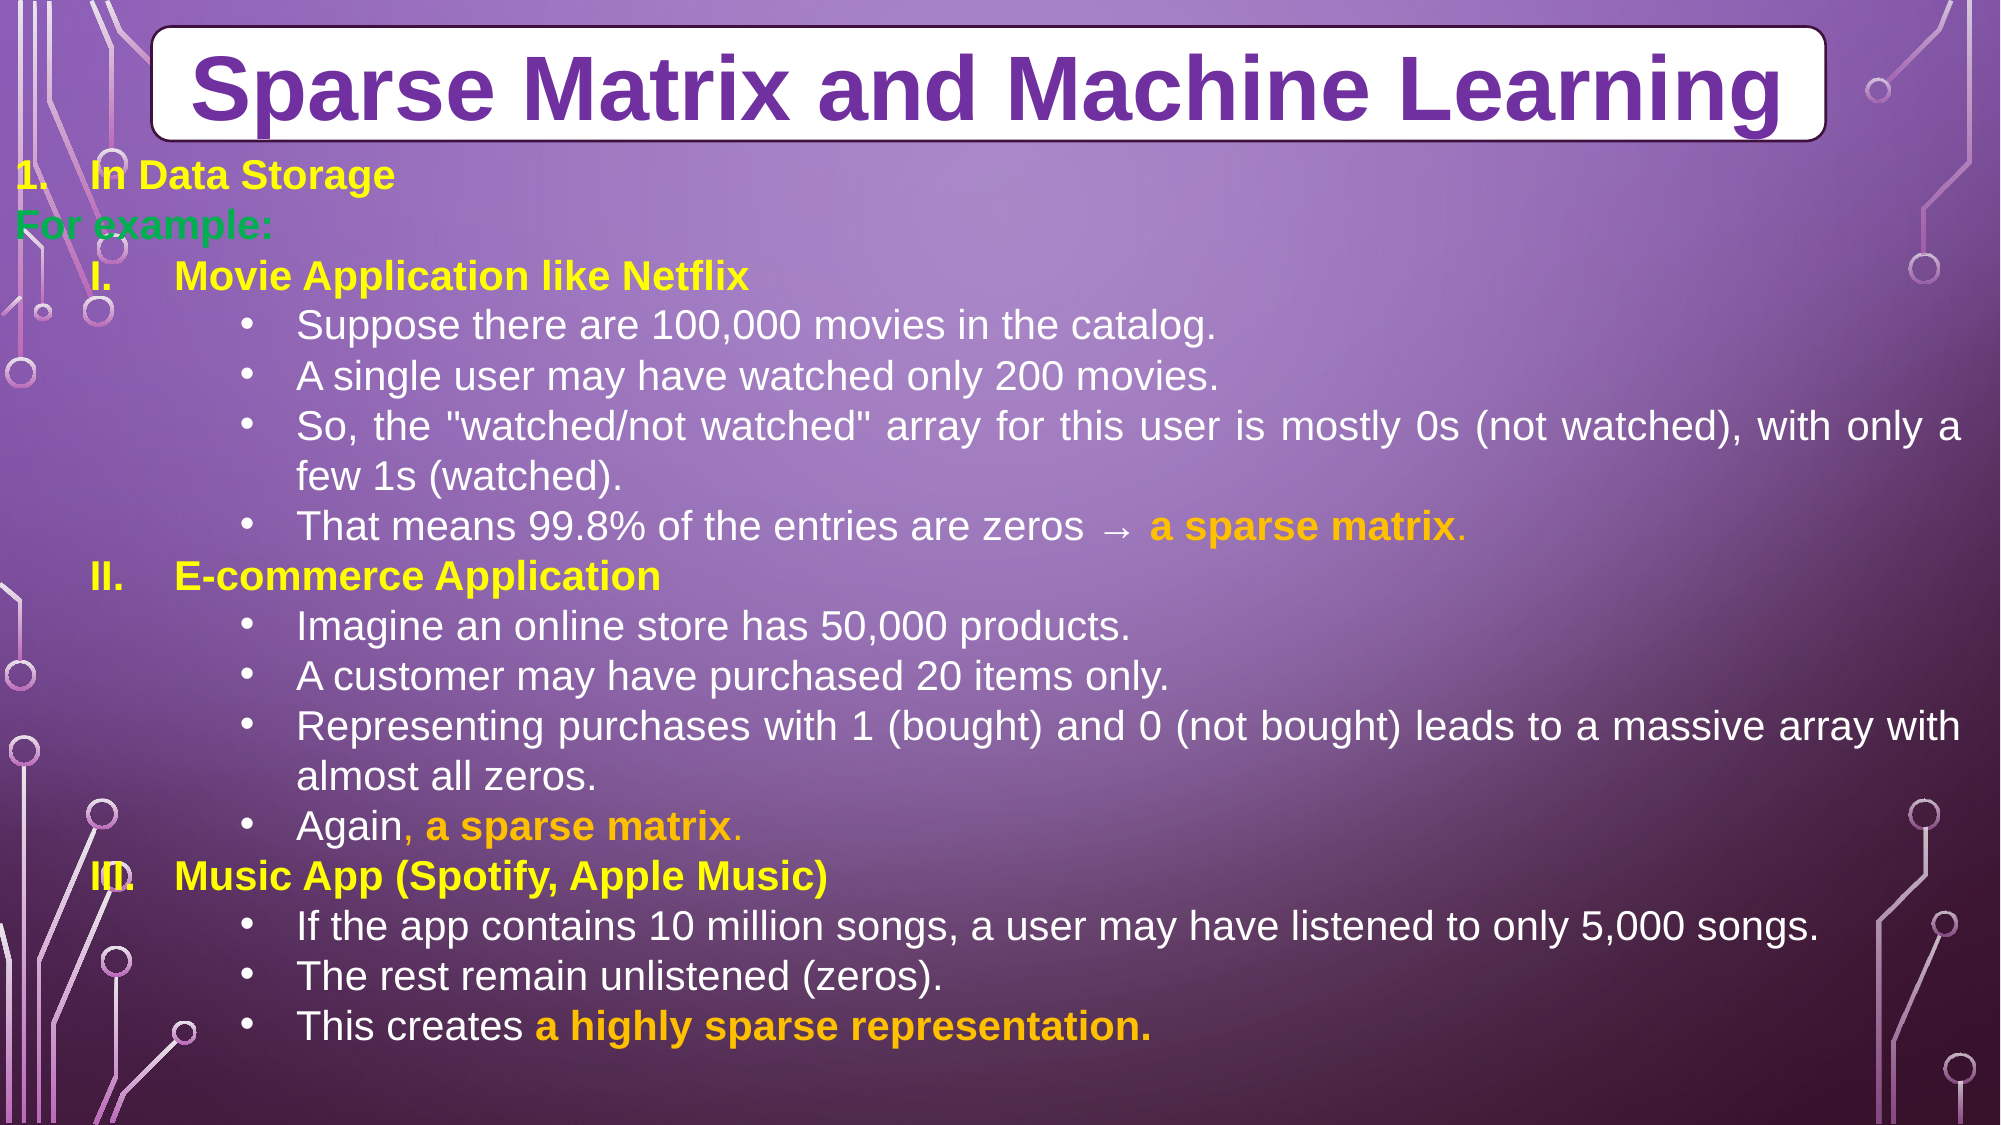

Sparse Matrix and Machine Learning
In Data Storage
For example:
Movie Application like Netflix
Suppose there are 100,000 movies in the catalog.
A single user may have watched only 200 movies.
So, the "watched/not watched" array for this user is mostly 0s (not watched), with only a few 1s (watched).
That means 99.8% of the entries are zeros → a sparse matrix.
E-commerce Application
Imagine an online store has 50,000 products.
A customer may have purchased 20 items only.
Representing purchases with 1 (bought) and 0 (not bought) leads to a massive array with almost all zeros.
Again, a sparse matrix.
Music App (Spotify, Apple Music)
If the app contains 10 million songs, a user may have listened to only 5,000 songs.
The rest remain unlistened (zeros).
This creates a highly sparse representation.